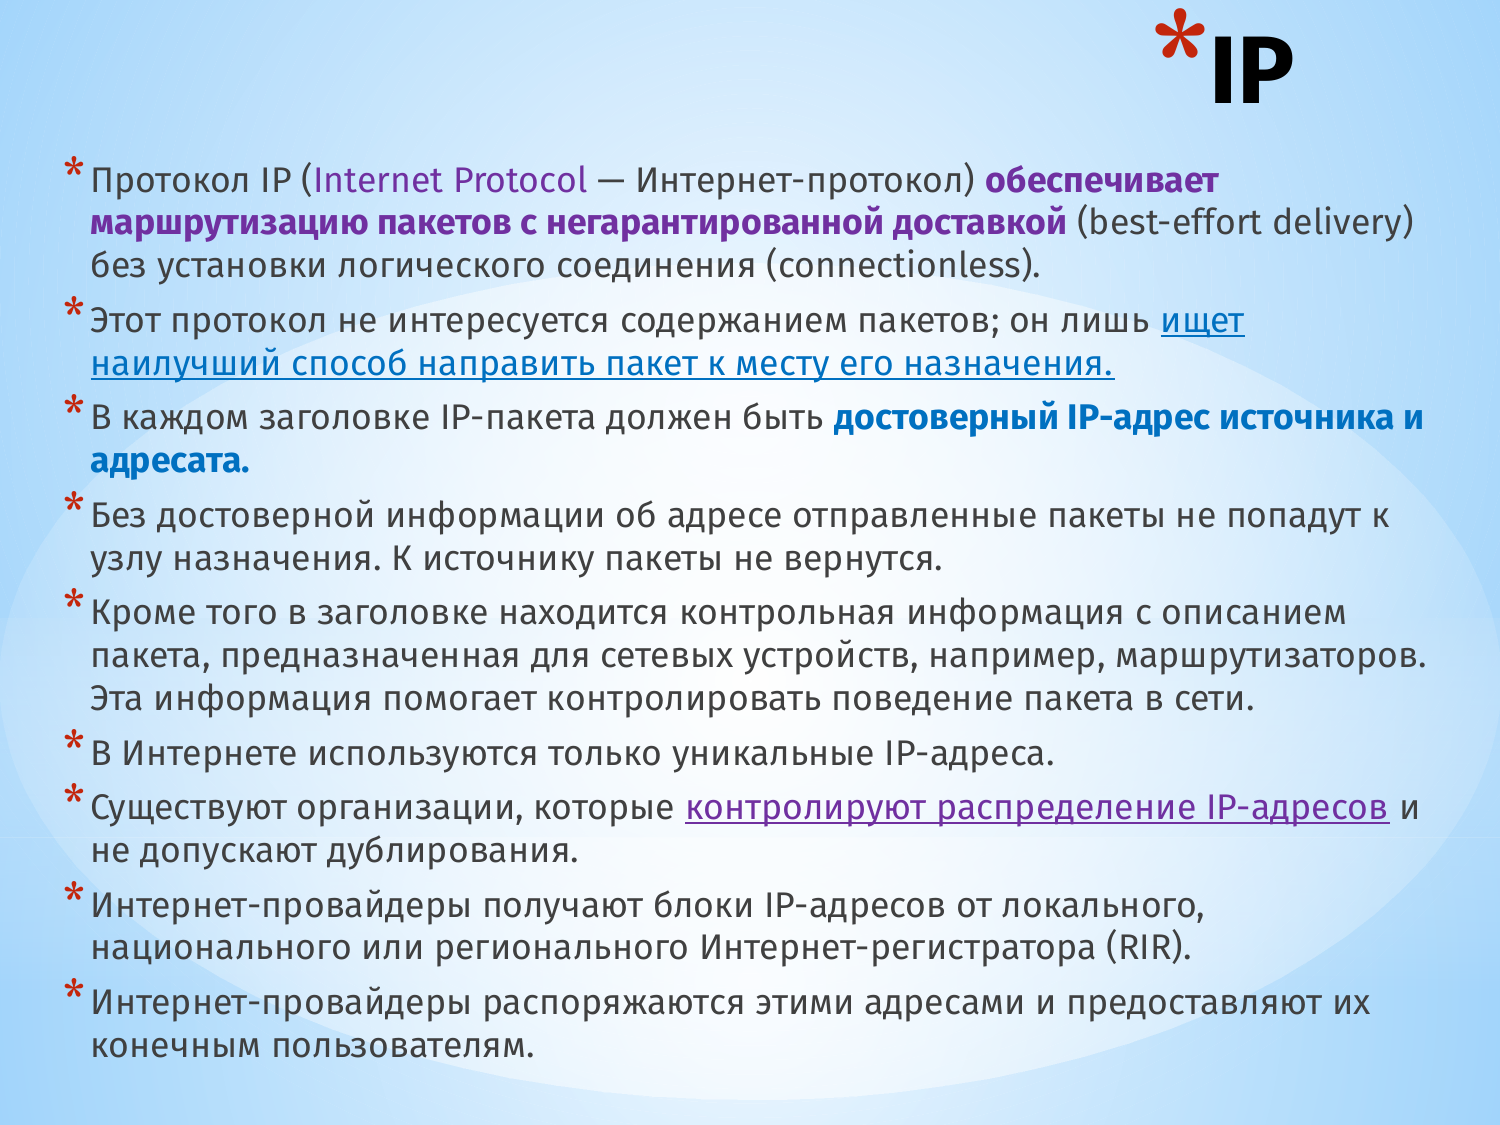

# IP
Протокол IP (Internet Protocol — Интернет-протокол) обеспечивает маршрутизацию пакетов с негарантированной доставкой (best-effort delivery) без установки логического соединения (connectionless).
Этот протокол не интересуется содержанием пакетов; он лишь ищет наилучший способ направить пакет к месту его назначения.
В каждом заголовке IP-пакета должен быть достоверный IP-адрес источника и адресата.
Без достоверной информации об адресе отправленные пакеты не попадут к узлу назначения. К источнику пакеты не вернутся.
Кроме того в заголовке находится контрольная информация с описанием пакета, предназначенная для сетевых устройств, например, маршрутизаторов. Эта информация помогает контролировать поведение пакета в сети.
В Интернете используются только уникальные IP-адреса.
Существуют организации, которые контролируют распределение IP-адресов и не допускают дублирования.
Интернет-провайдеры получают блоки IP-адресов от локального, национального или регионального Интернет-регистратора (RIR).
Интернет-провайдеры распоряжаются этими адресами и предоставляют их конечным пользователям.